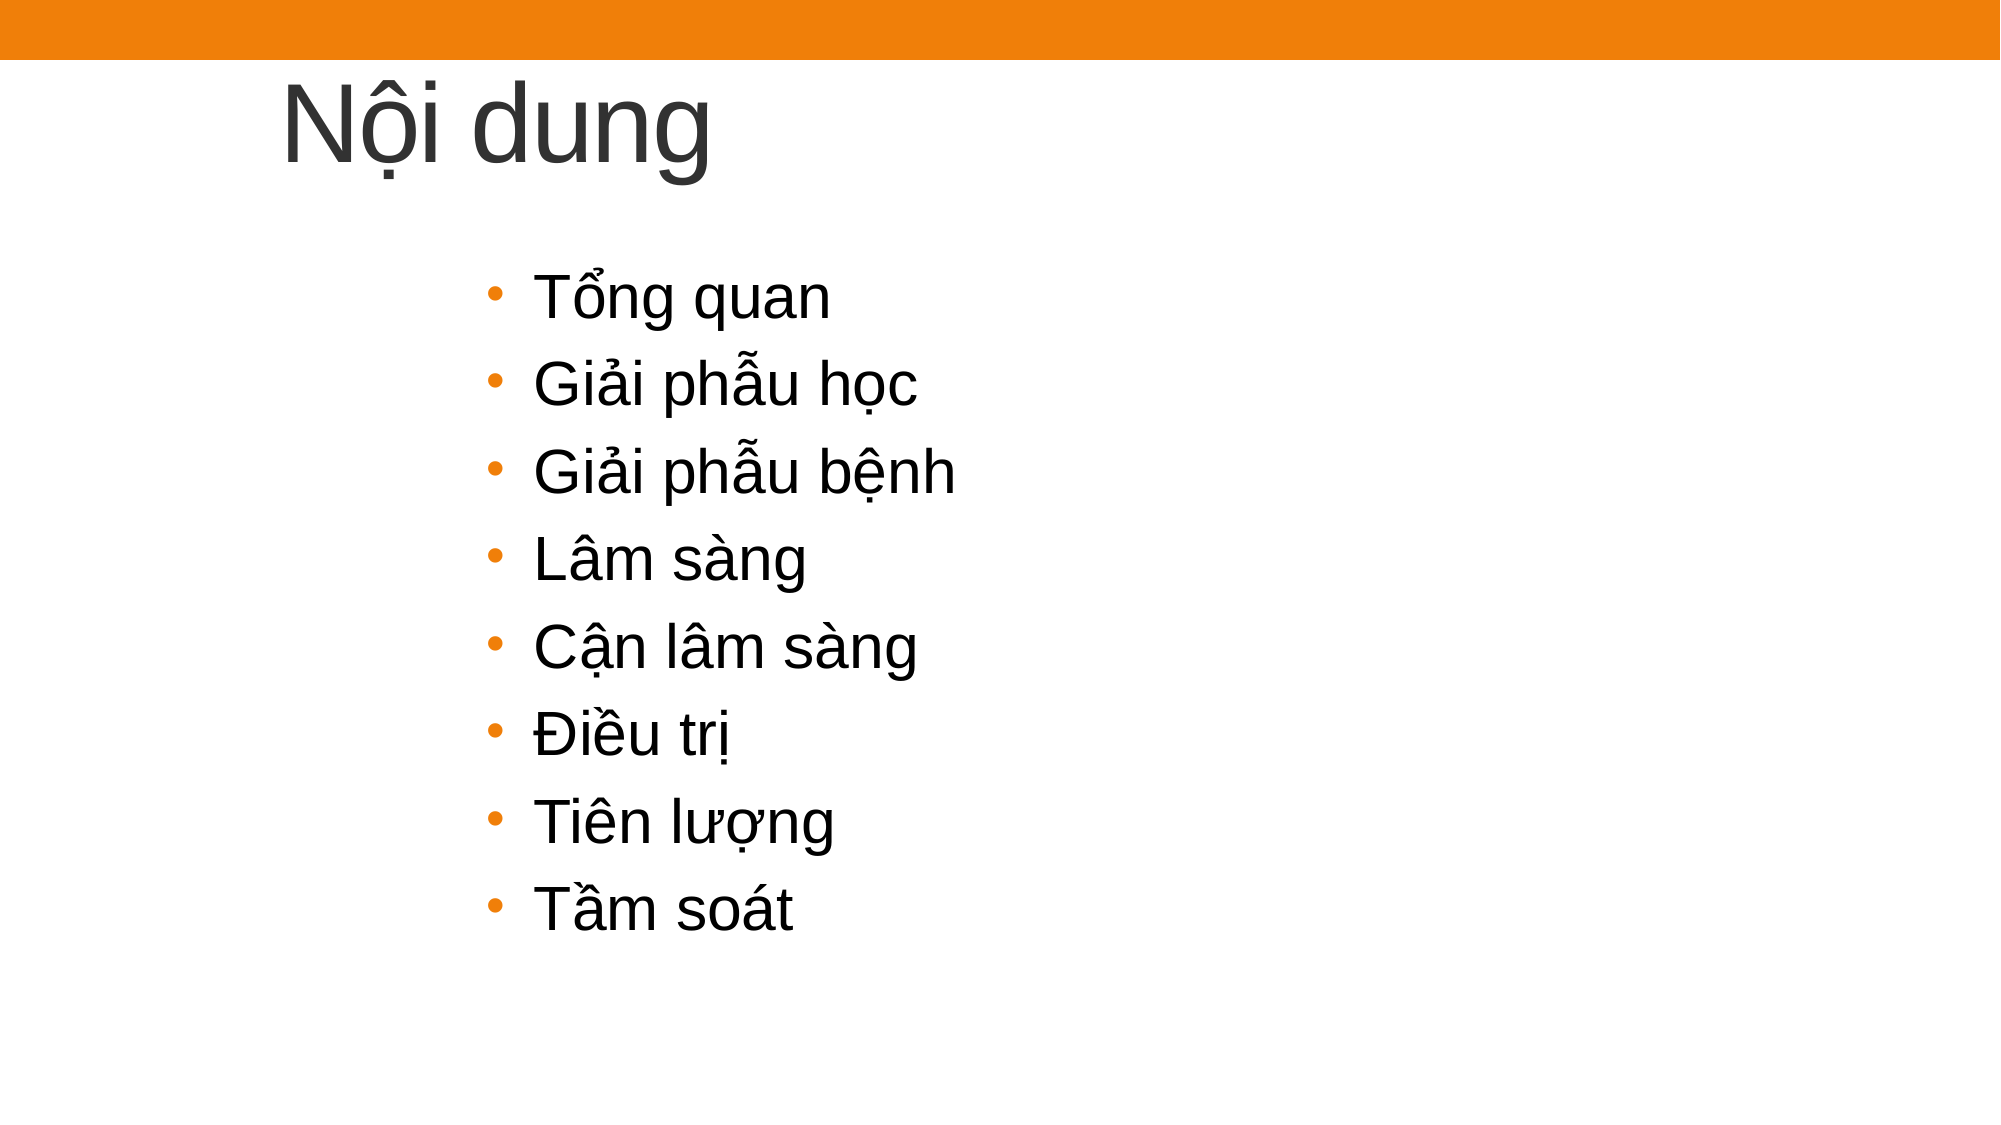

# Nội dung
 Tổng quan
 Giải phẫu học
 Giải phẫu bệnh
 Lâm sàng
 Cận lâm sàng
 Điều trị
 Tiên lượng
 Tầm soát